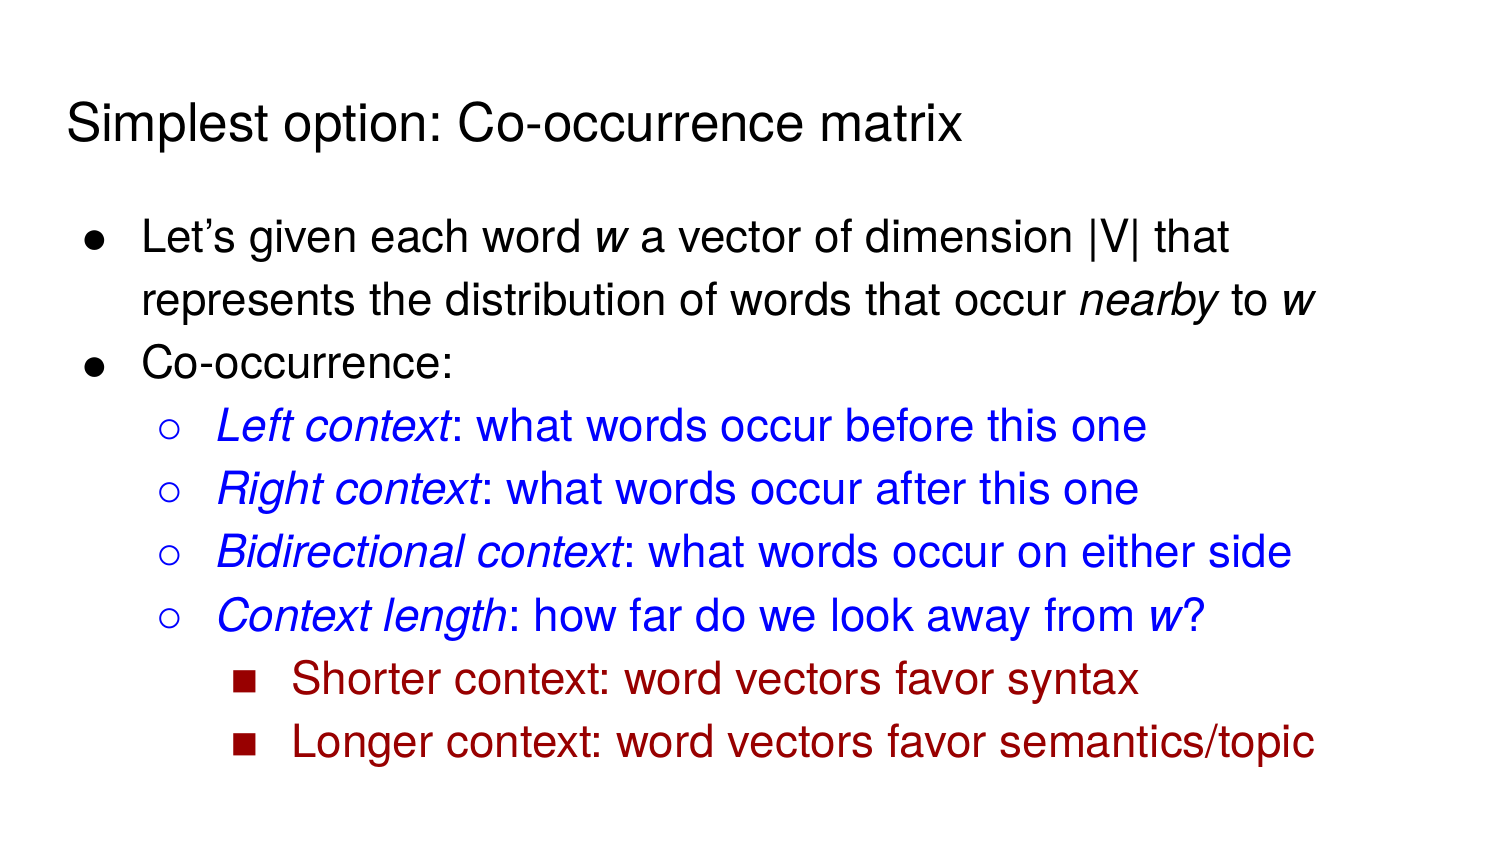

# Simplest option: Co-occurrence matrix
Let’s given each word w a vector of dimension |V| that represents the distribution of words that occur nearby to w
Co-occurrence:
Left context: what words occur before this one
Right context: what words occur after this one
Bidirectional context: what words occur on either side
Context length: how far do we look away from w?
Shorter context: word vectors favor syntax
Longer context: word vectors favor semantics/topic